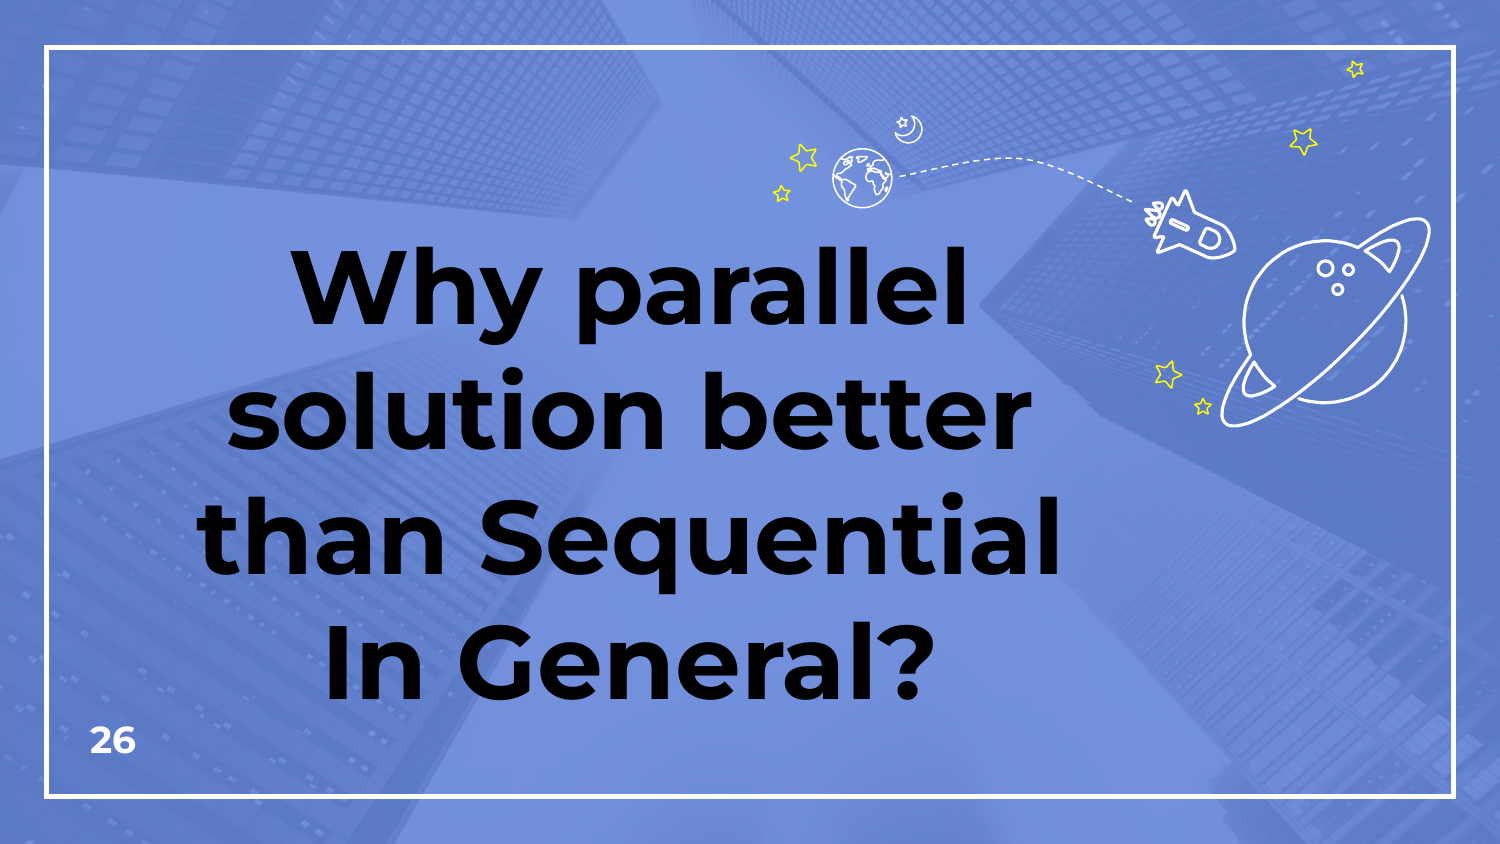

Why parallel
solution better
than Sequential In General?

26